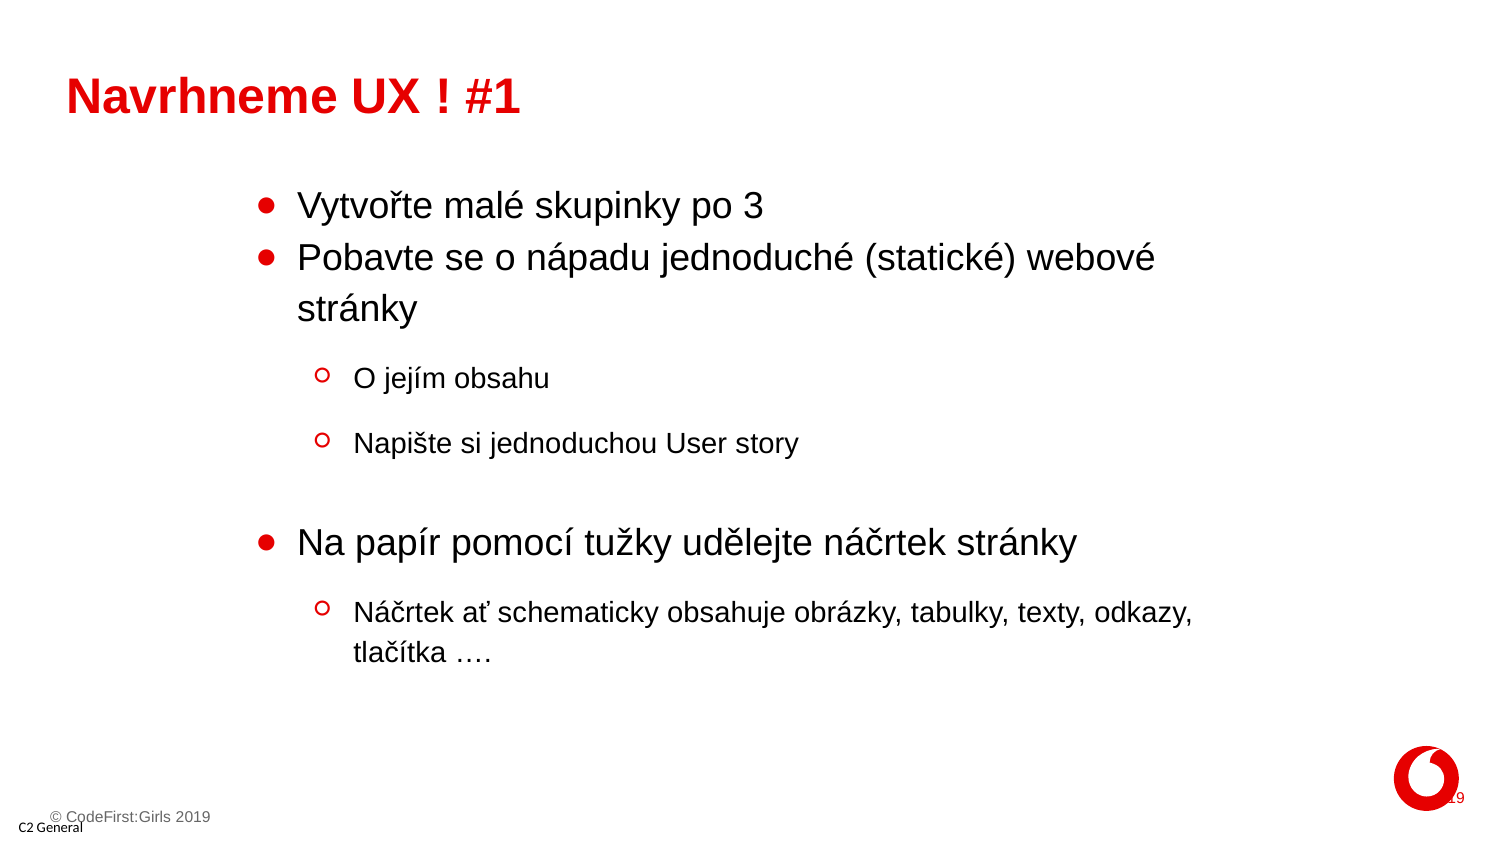

# Navrhneme UX ! #1
Vytvořte malé skupinky po 3
Pobavte se o nápadu jednoduché (statické) webové stránky
O jejím obsahu
Napište si jednoduchou User story

Na papír pomocí tužky udělejte náčrtek stránky
Náčrtek ať schematicky obsahuje obrázky, tabulky, texty, odkazy, tlačítka ….

19